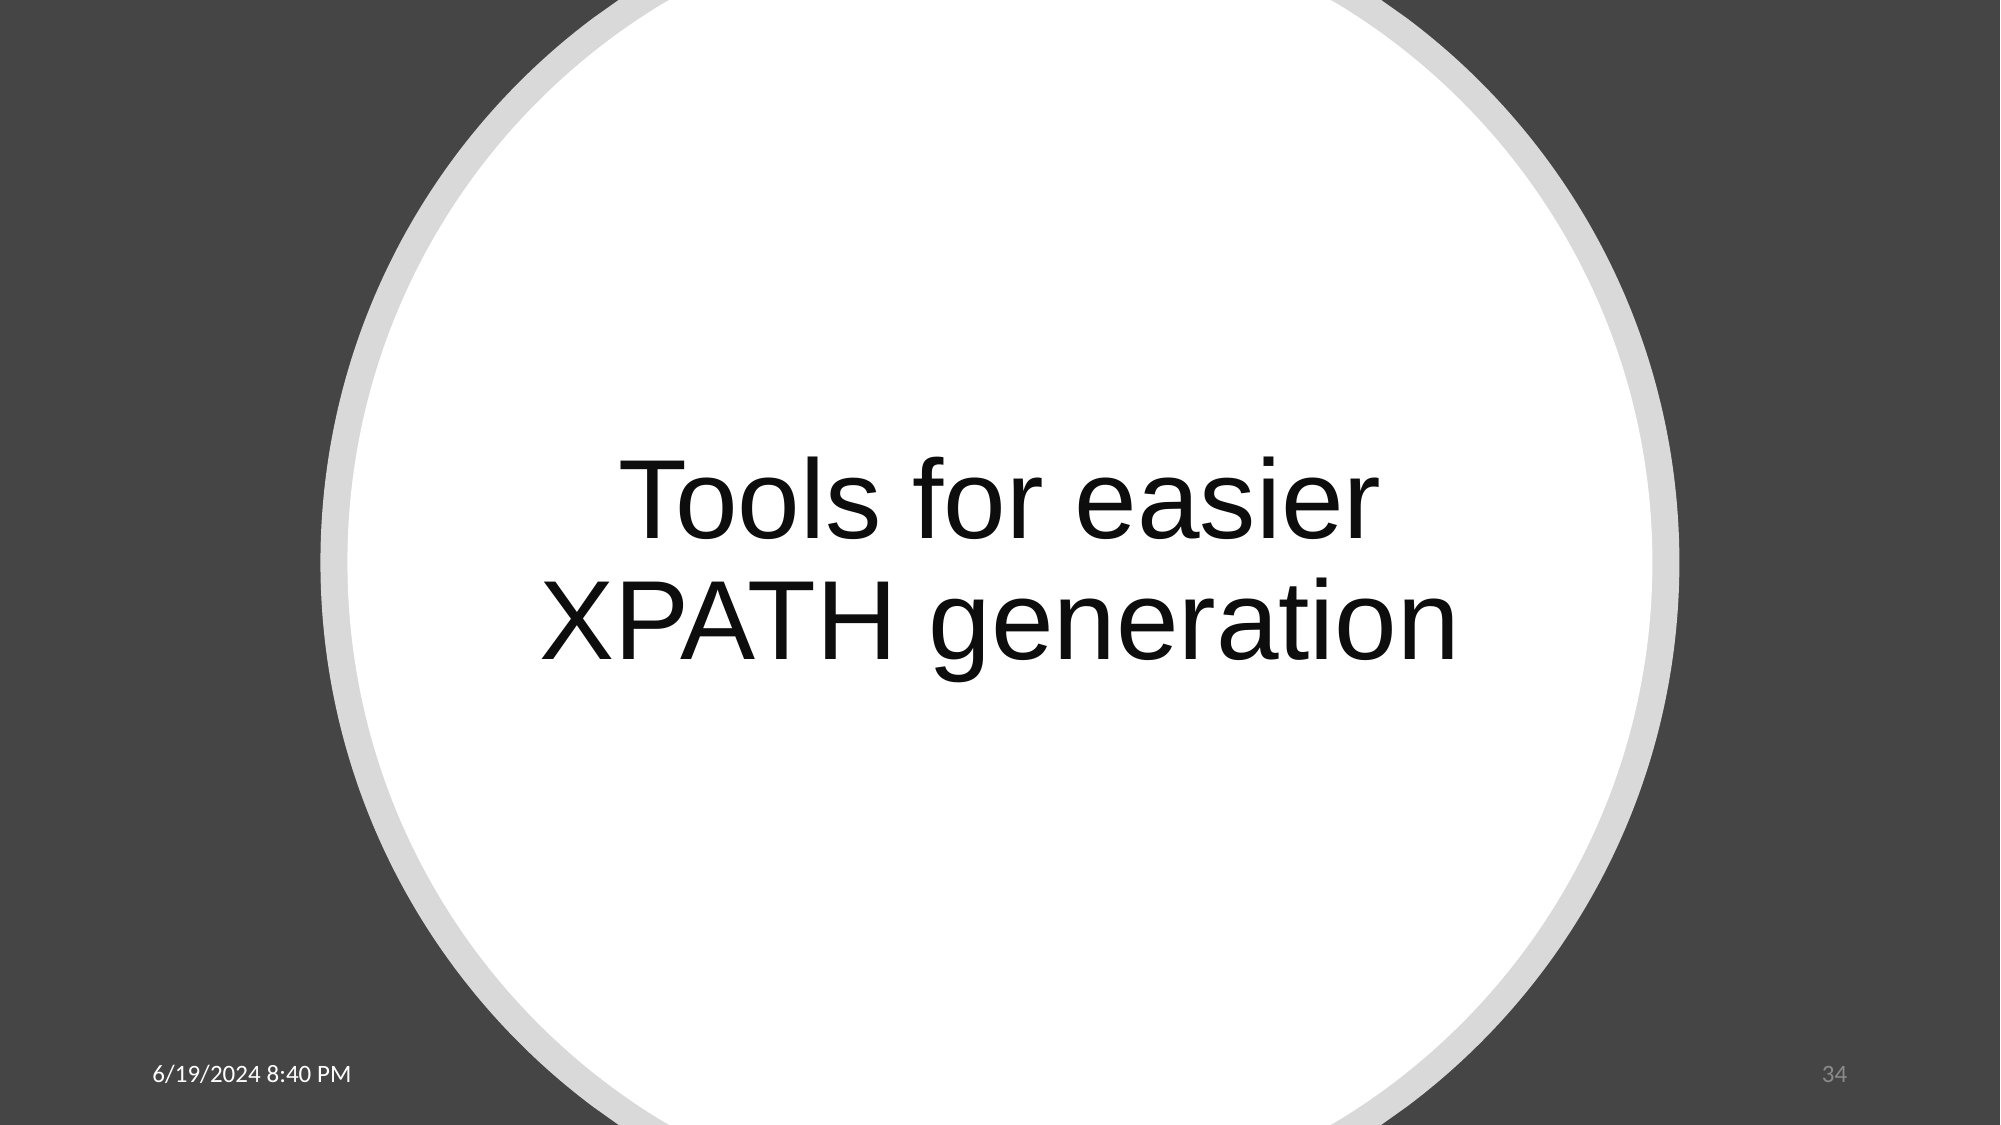

# Tools for easier XPATH generation
6/19/2024 8:40 PM
34